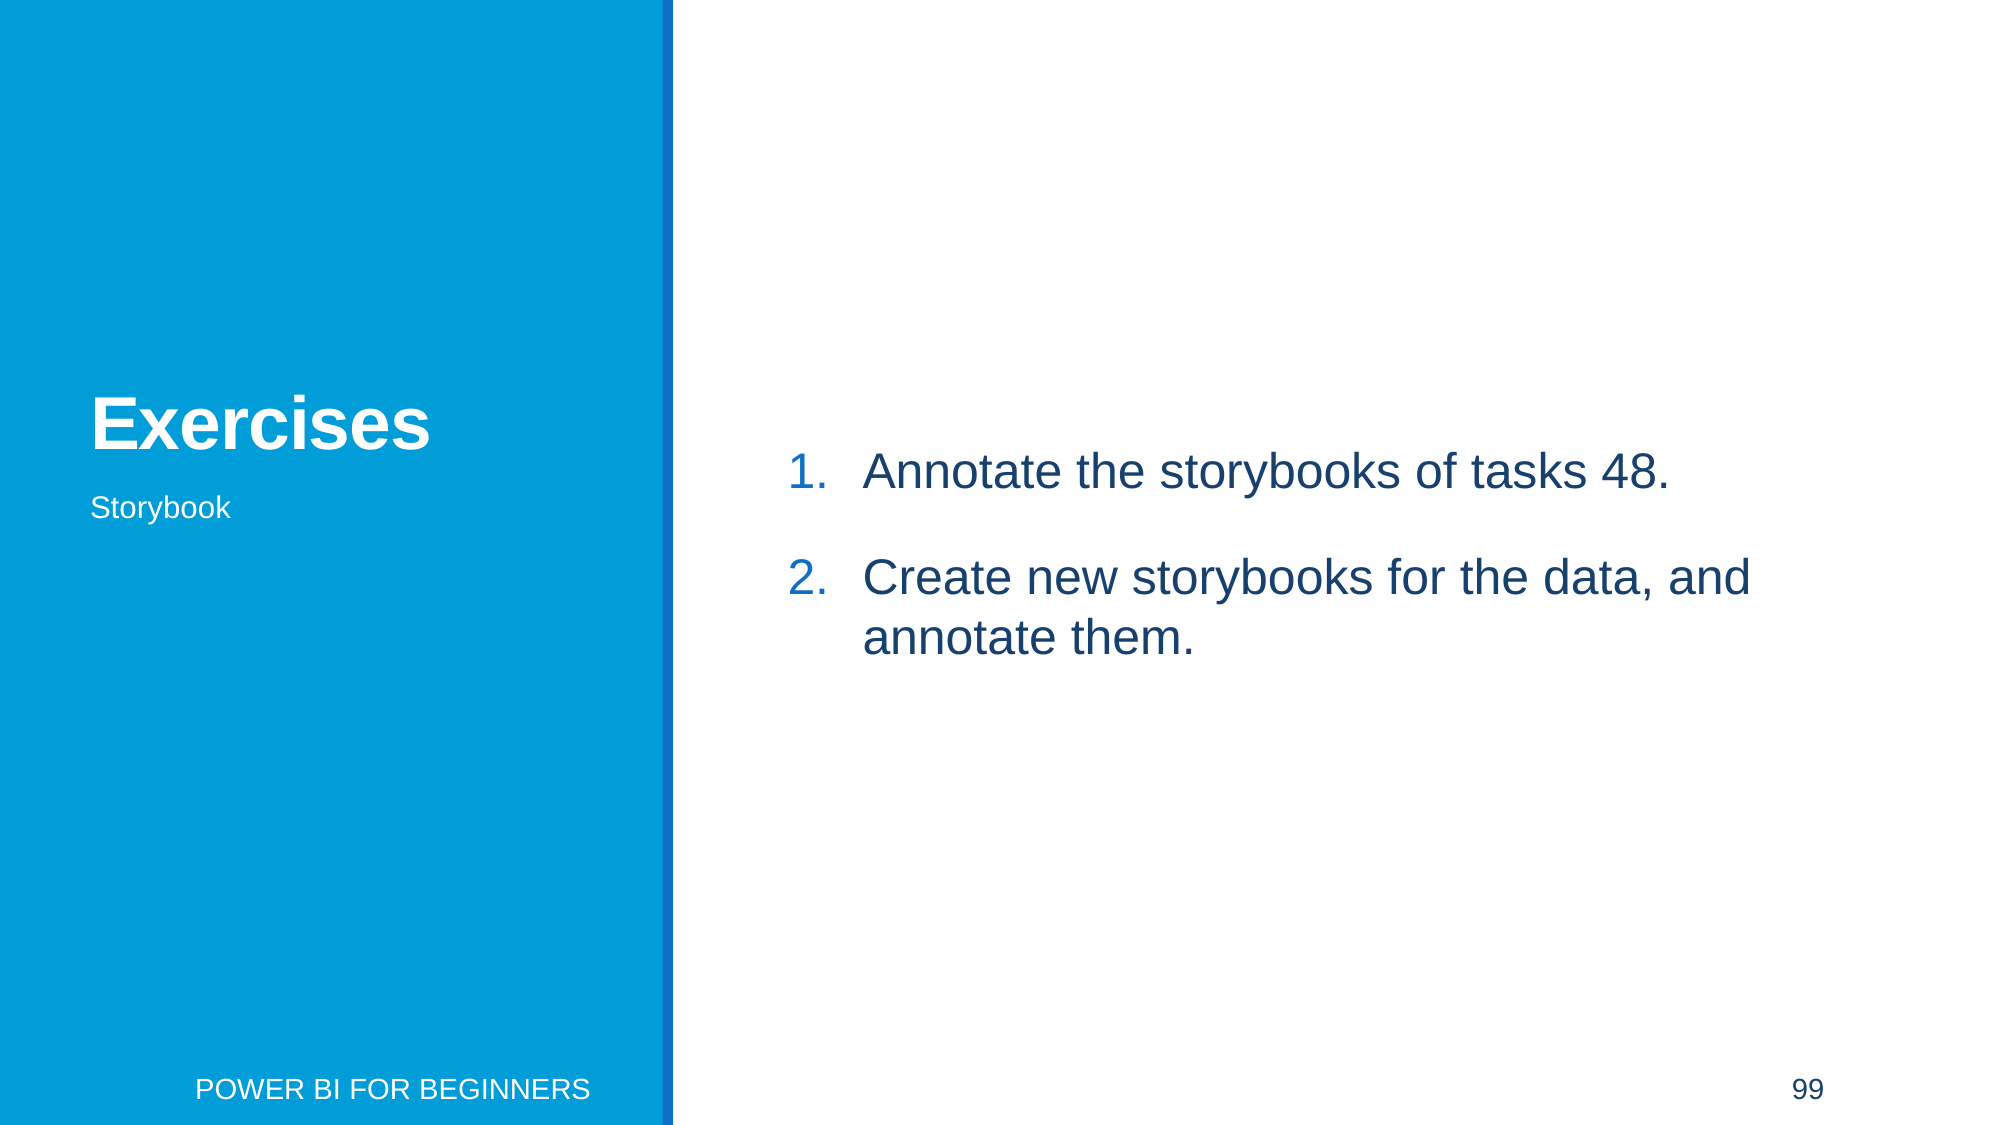

# Exercises
Annotate the storybooks of tasks 48.
Create new storybooks for the data, and annotate them.

Storybook
POWER BI FOR BEGINNERS
99